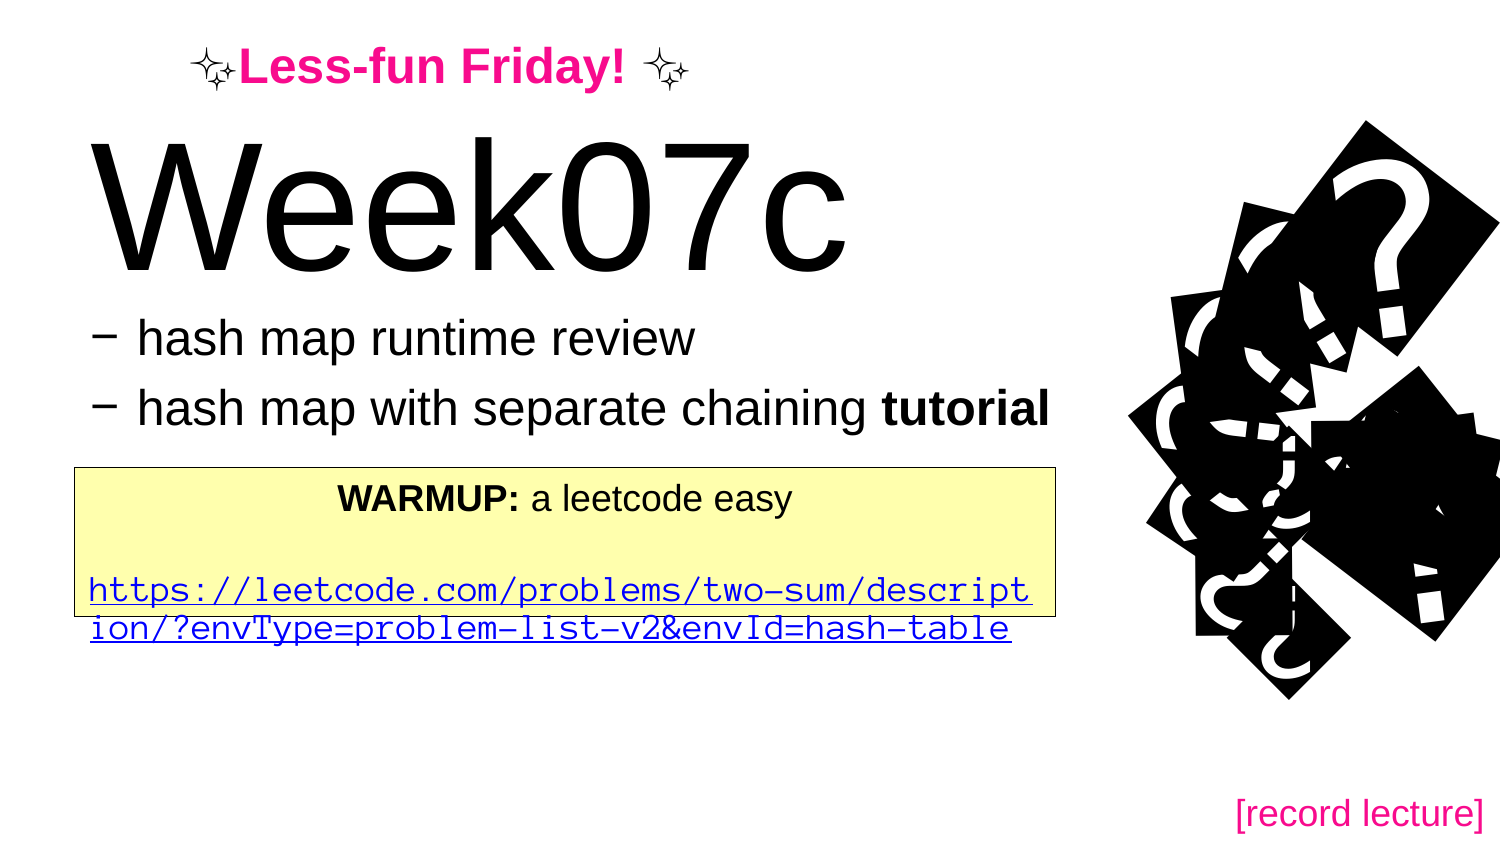

✨Less-fun Friday! ✨
# Week07c
🦜
🦜
🦜
🦜
🦜
🦜
🦜
hash map runtime review
hash map with separate chaining tutorial
WARMUP: a leetcode easy

https://leetcode.com/problems/two-sum/description/?envType=problem-list-v2&envId=hash-table
[record lecture]